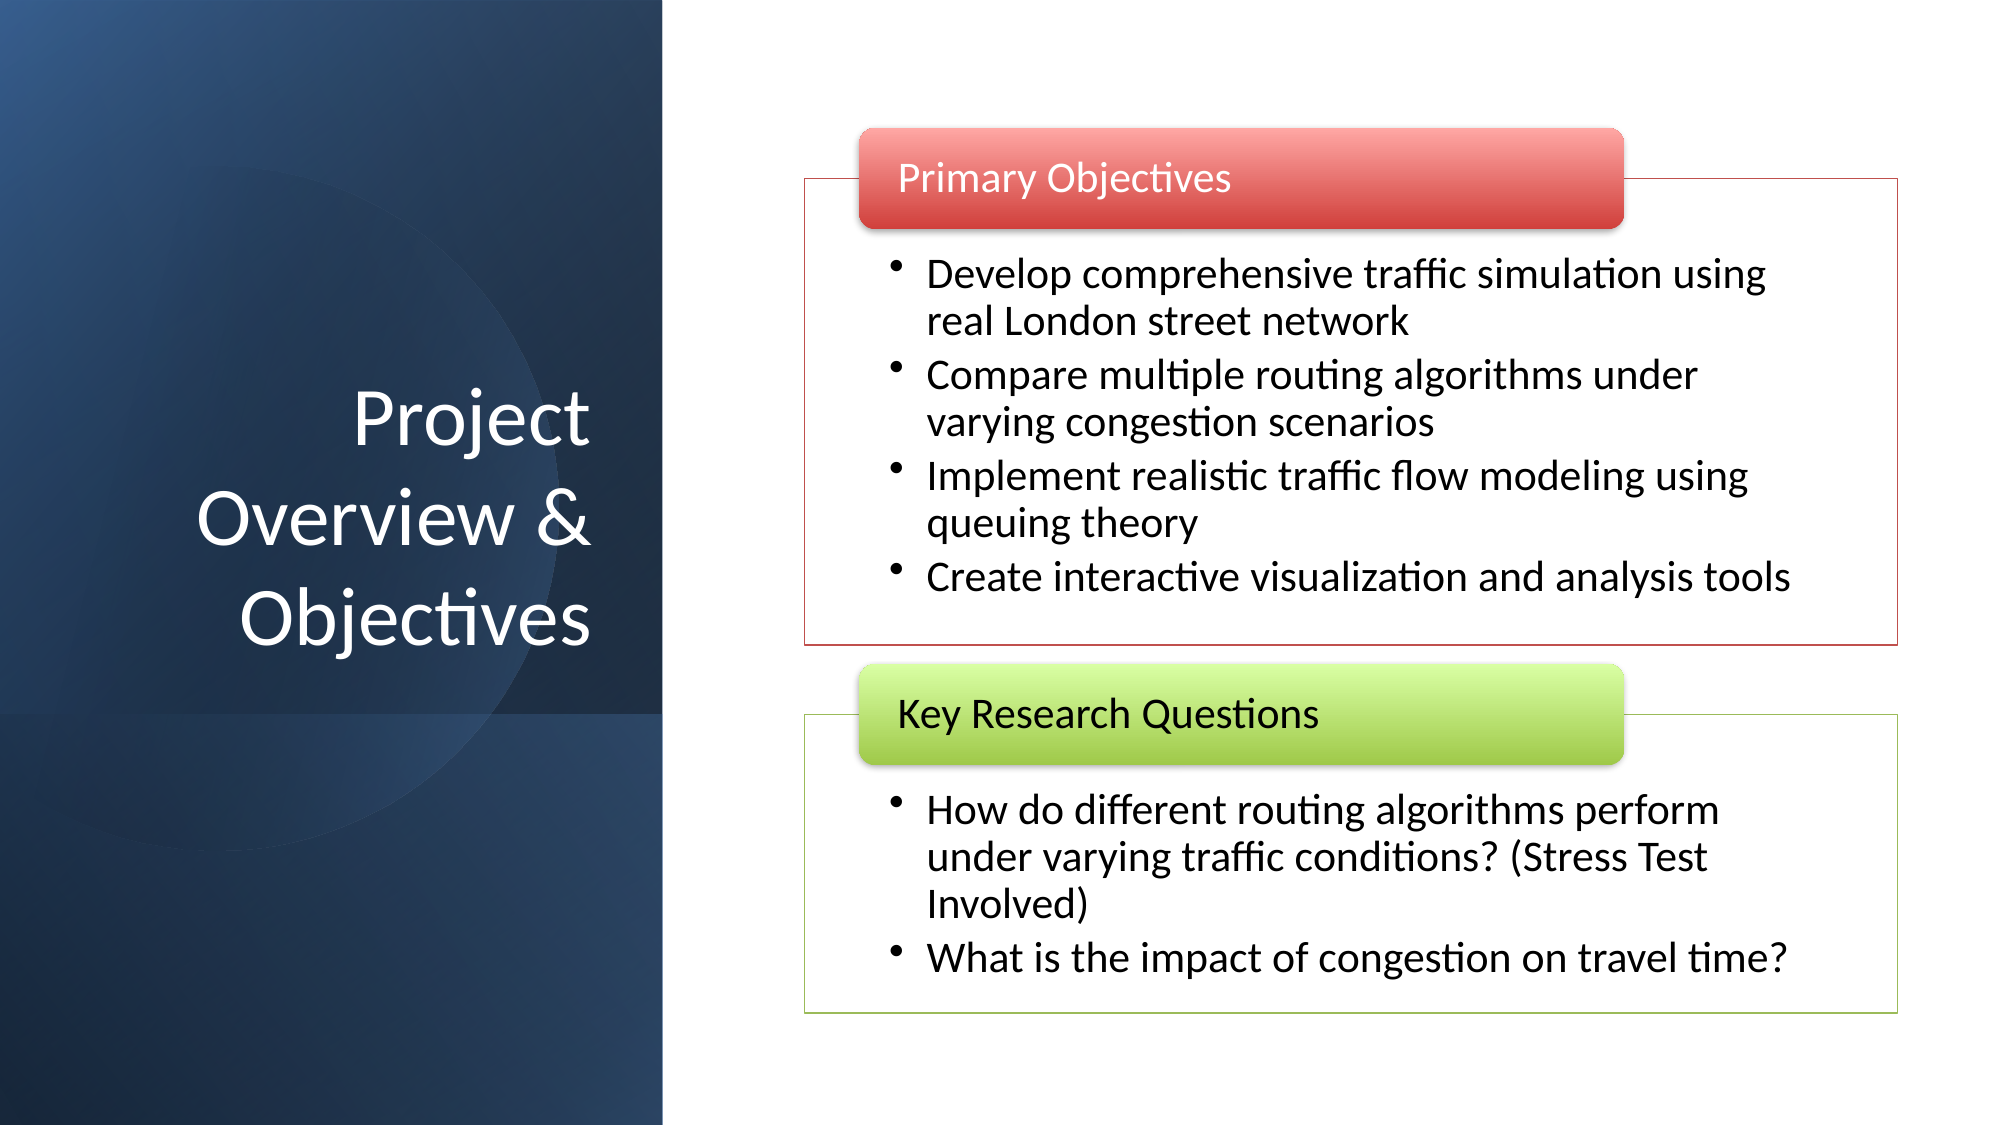

Develop comprehensive traffic simulation using real London street network
Compare multiple routing algorithms under varying congestion scenarios
Implement realistic traffic flow modeling using queuing theory
Create interactive visualization and analysis tools
Primary Objectives
How do different routing algorithms perform under varying traffic conditions? (Stress Test Involved)
What is the impact of congestion on travel time?
Key Research Questions

# Project Overview & Objectives